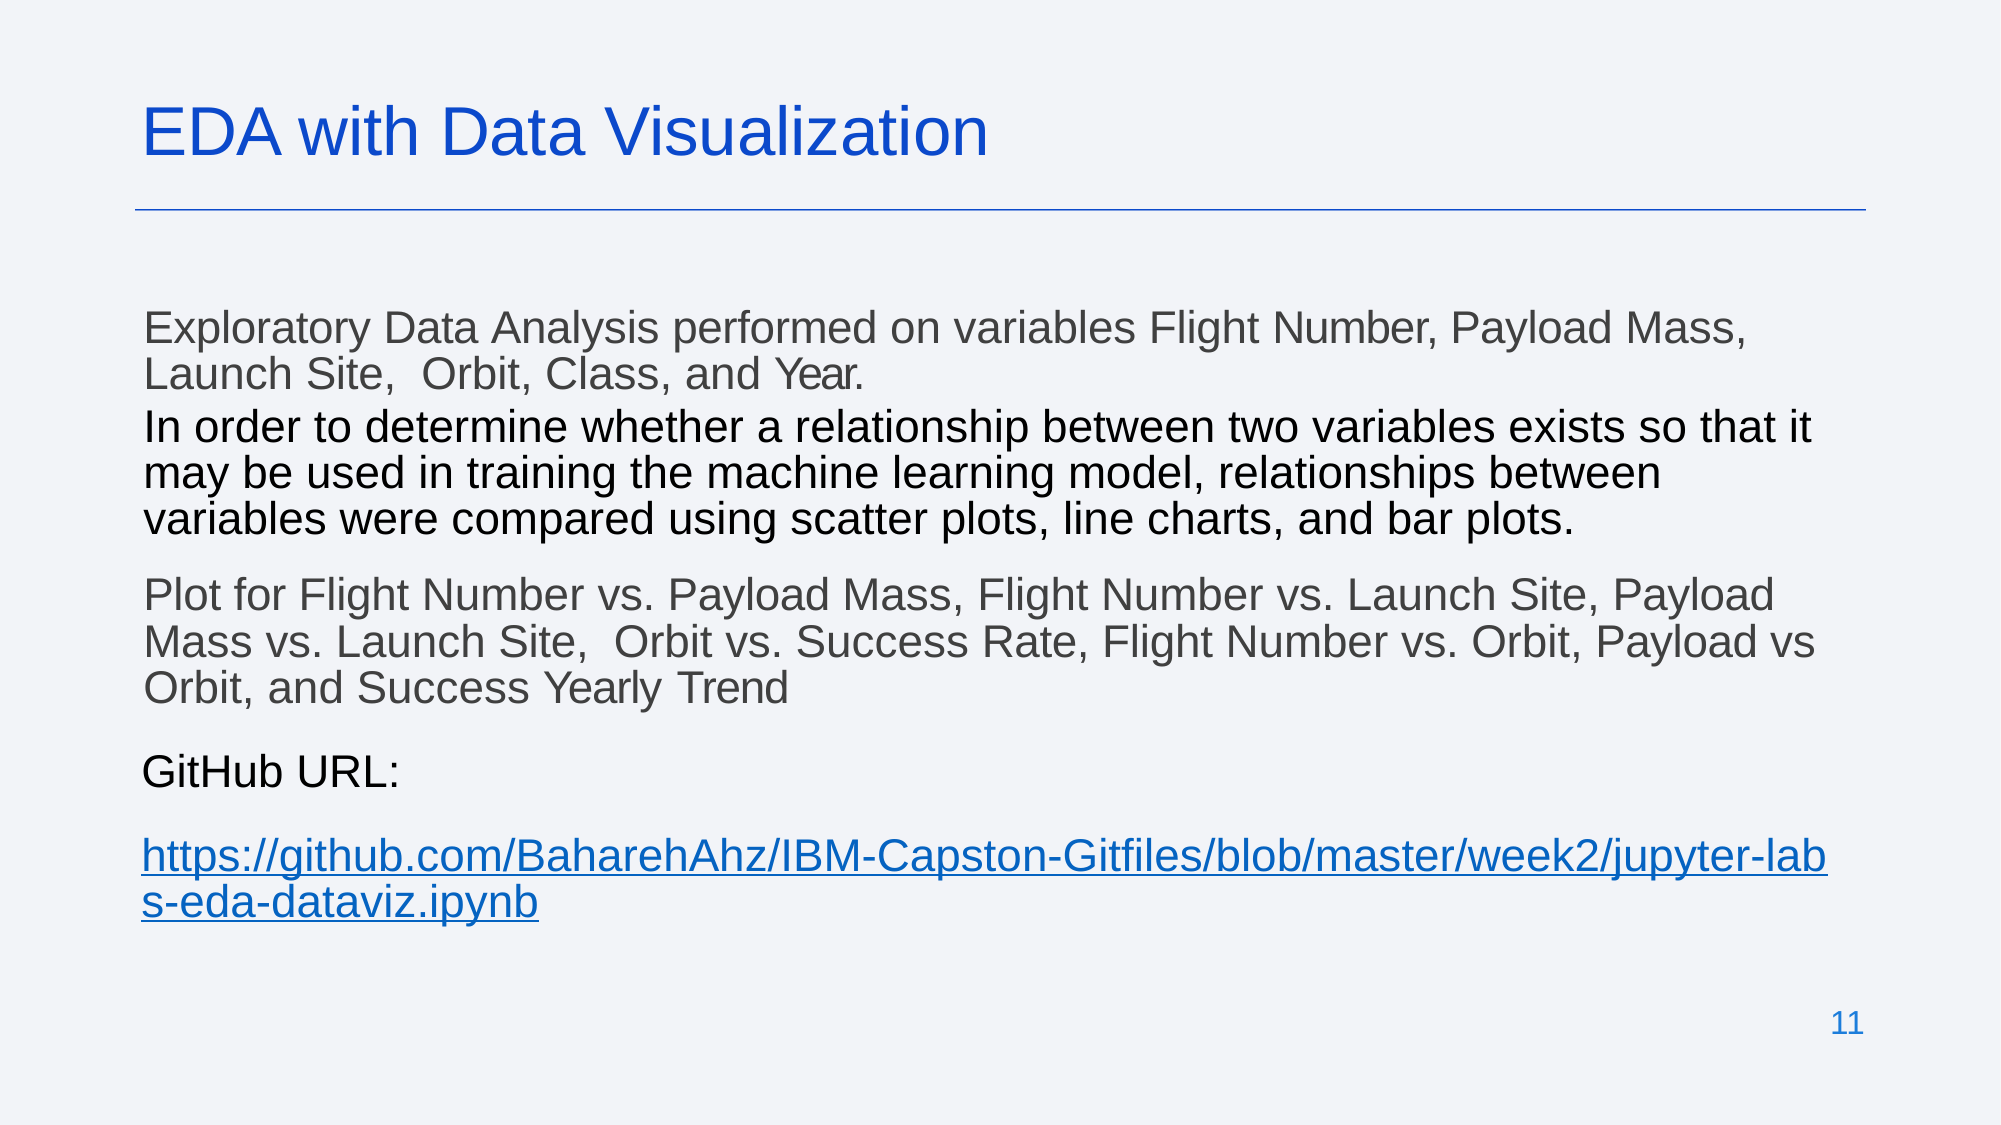

EDA with Data Visualization
Exploratory Data Analysis performed on variables Flight Number, Payload Mass, Launch Site,  Orbit, Class, and Year.
In order to determine whether a relationship between two variables exists so that it may be used in training the machine learning model, relationships between variables were compared using scatter plots, line charts, and bar plots.
Plot for Flight Number vs. Payload Mass, Flight Number vs. Launch Site, Payload Mass vs. Launch Site,  Orbit vs. Success Rate, Flight Number vs. Orbit, Payload vs Orbit, and Success Yearly Trend
GitHub URL:
https://github.com/BaharehAhz/IBM-Capston-Gitfiles/blob/master/week2/jupyter-labs-eda-dataviz.ipynb

11